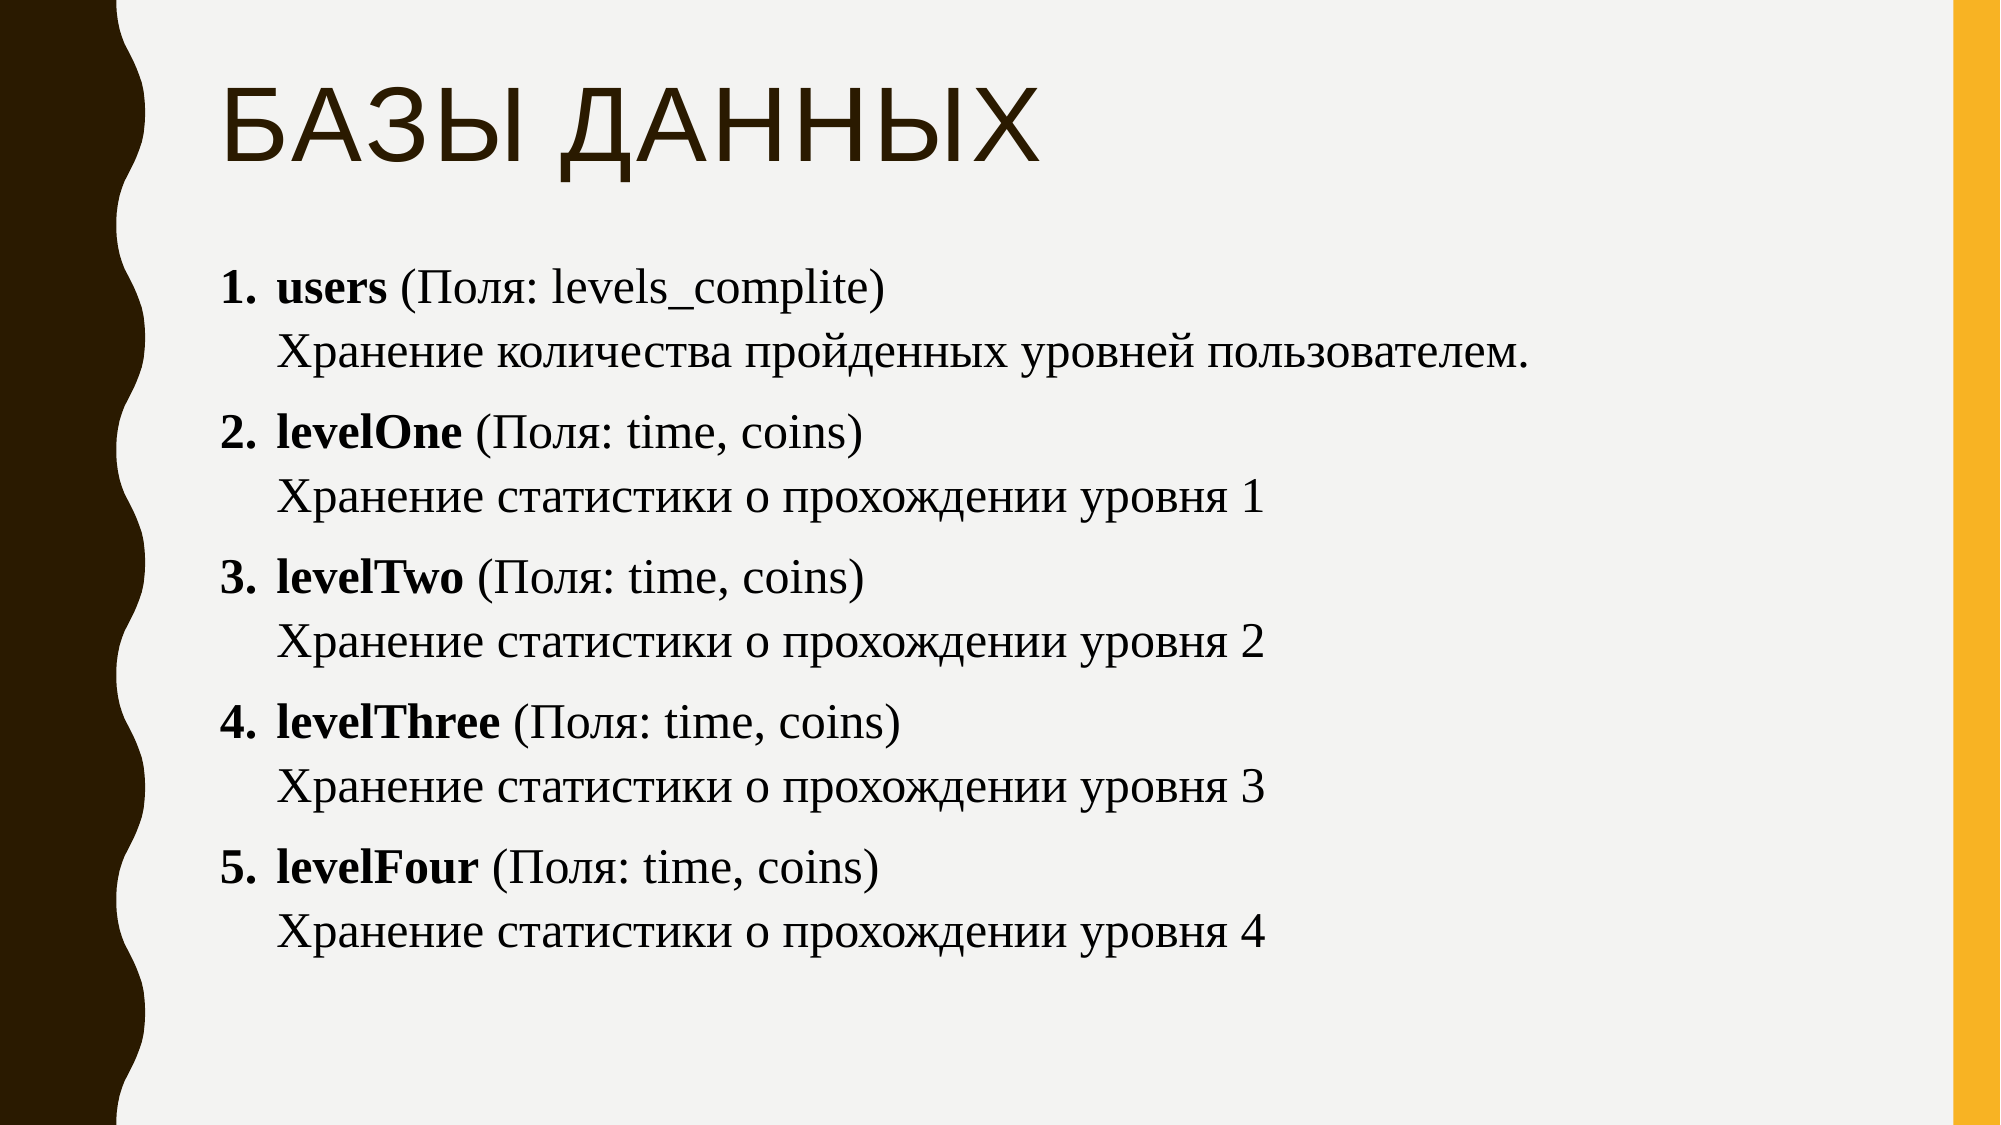

Базы данных
users (Поля: levels_complite)
Хранение количества пройденных уровней пользователем.
levelOne (Поля: time, coins)
Хранение статистики о прохождении уровня 1
levelTwo (Поля: time, coins)
Хранение статистики о прохождении уровня 2
levelThree (Поля: time, coins)
Хранение статистики о прохождении уровня 3
levelFour (Поля: time, coins)
Хранение статистики о прохождении уровня 4